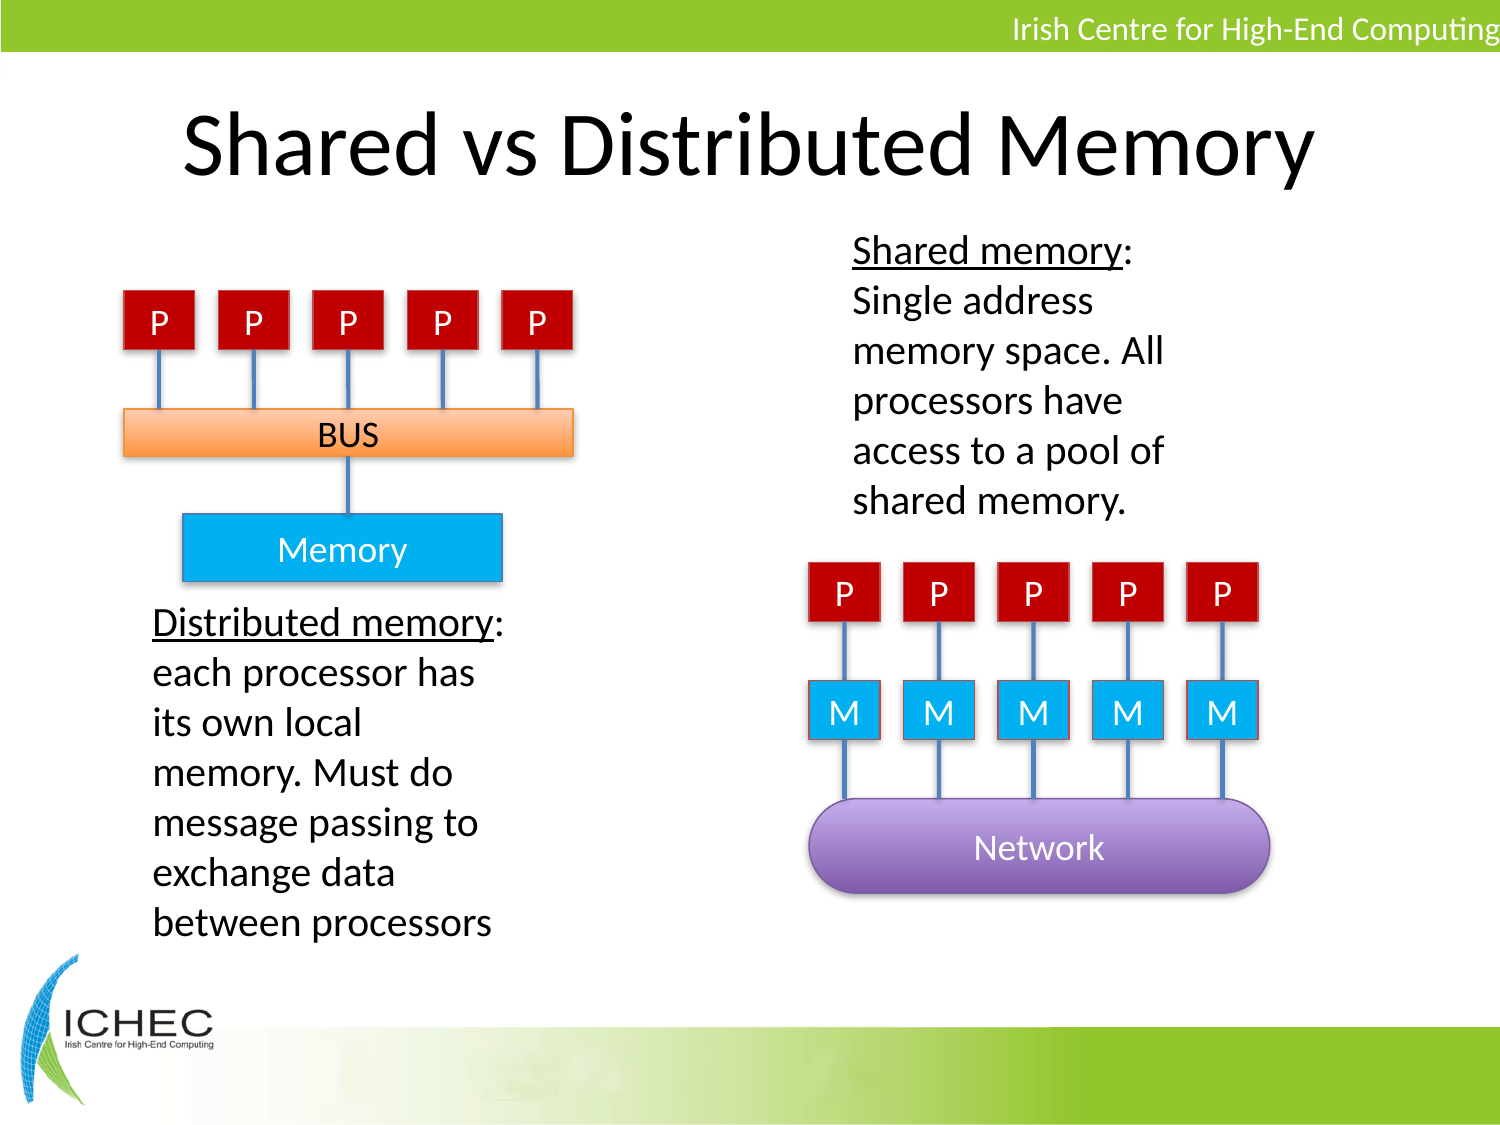

# Shared vs Distributed Memory
Shared memory:
Single address memory space. All processors have access to a pool of shared memory.
P
P
P
P
P
BUS
Memory
P
P
P
P
P
M
M
M
M
M
Network
Distributed memory: each processor has its own local memory. Must do message passing to exchange data between processors